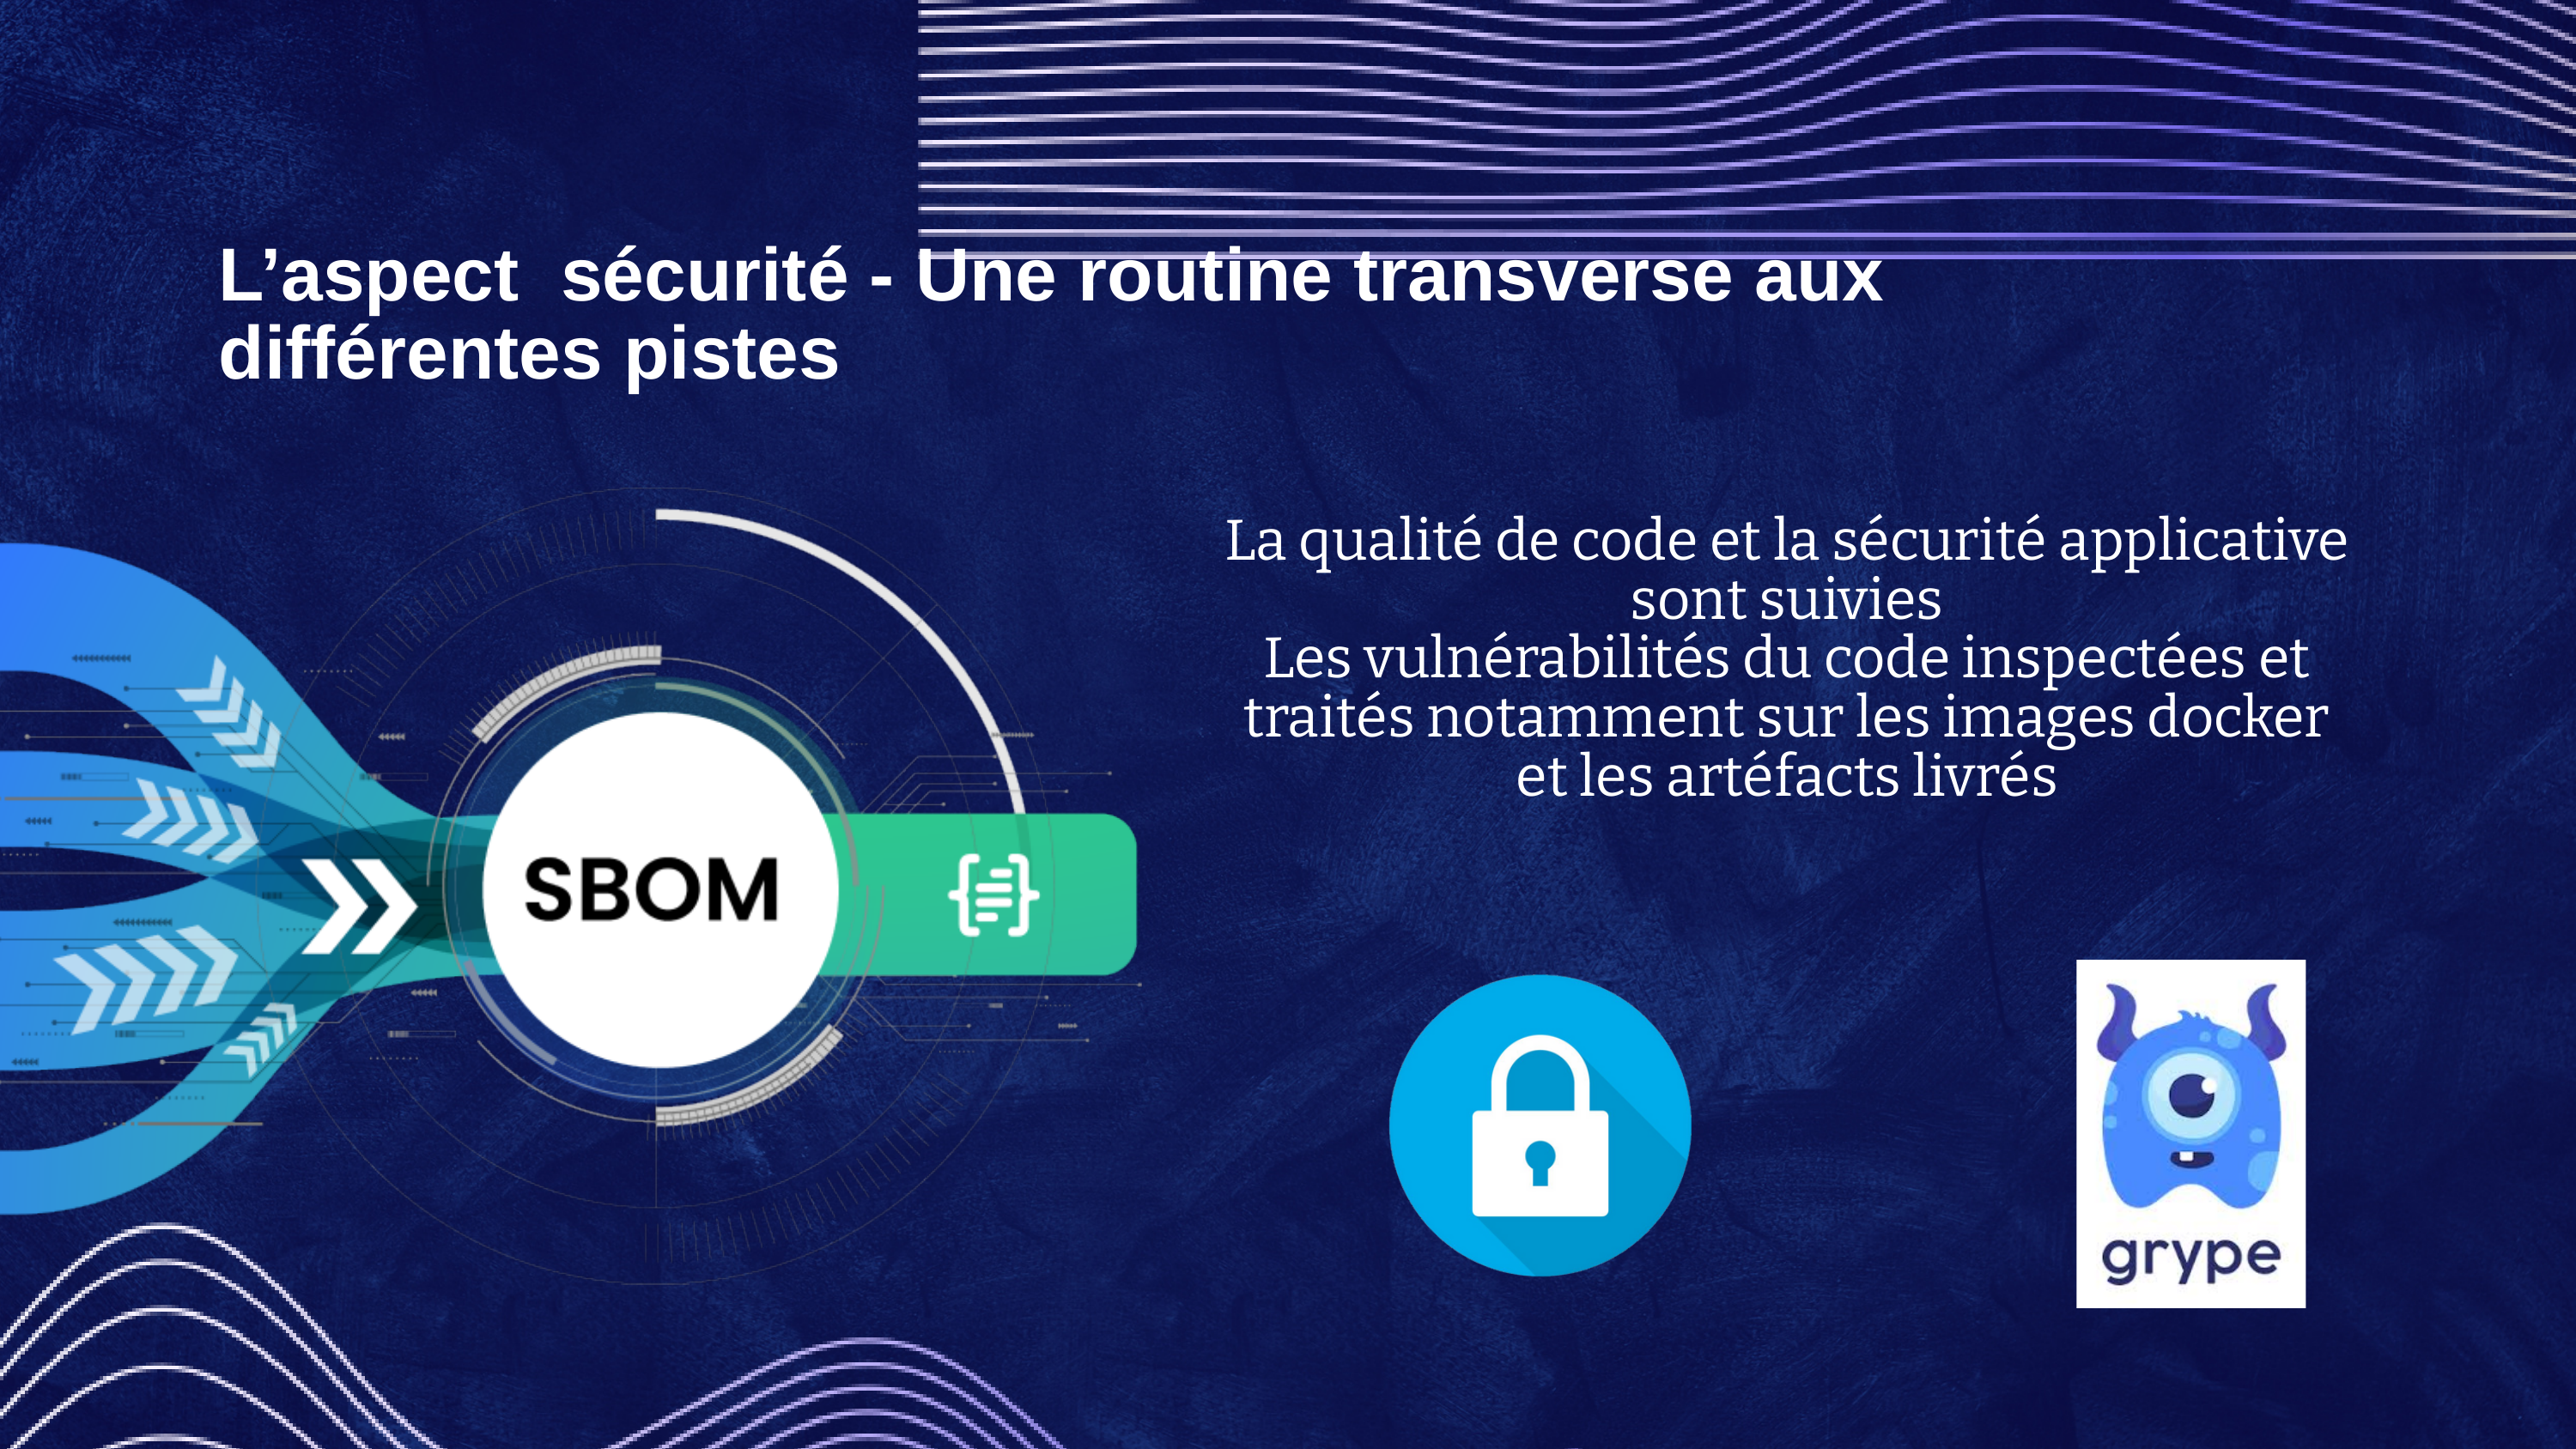

L’aspect  sécurité - Une routine transverse aux différentes pistes

La qualité de code et la sécurité applicative sont suivies
Les vulnérabilités du code inspectées et traités notamment sur les images docker et les artéfacts livrés